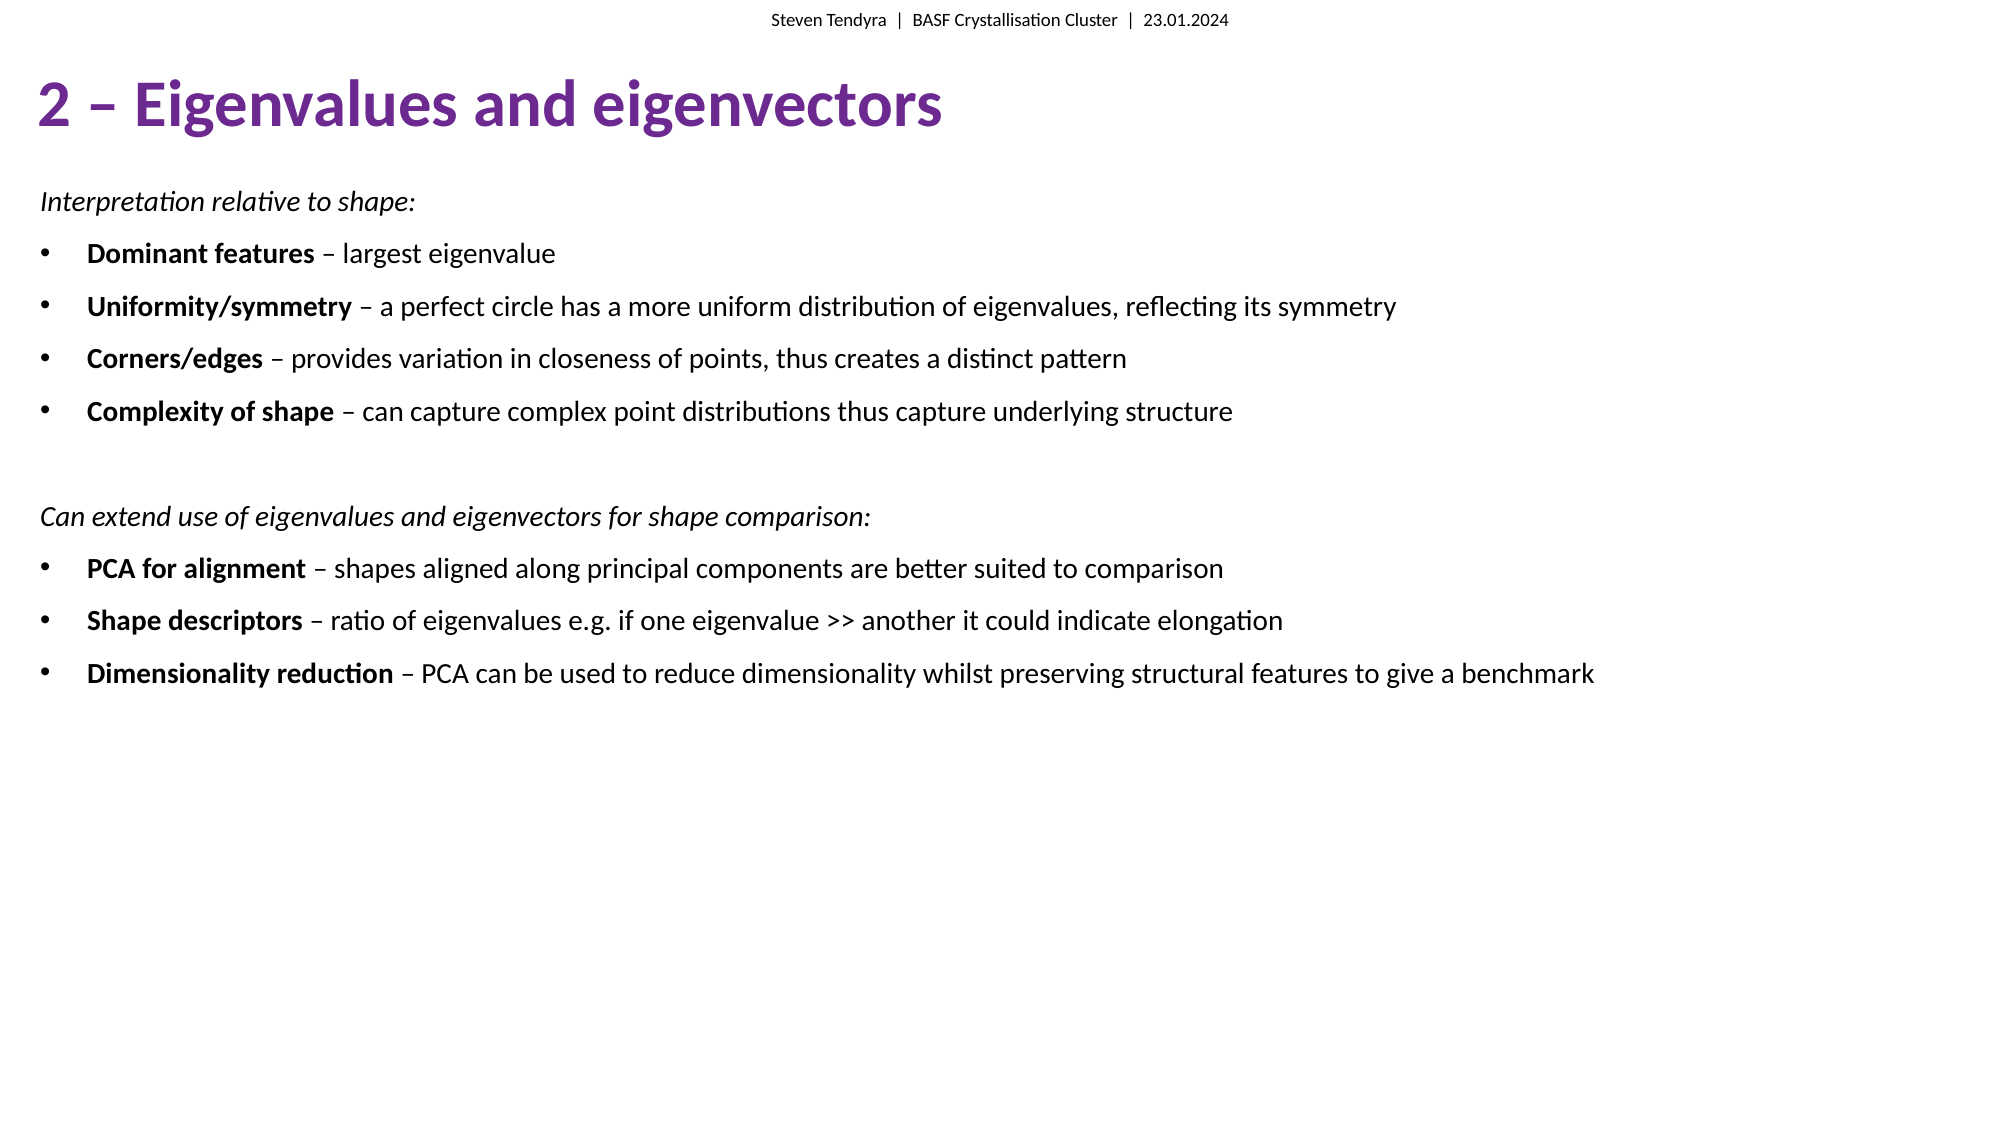

Steven Tendyra  |  BASF Crystallisation Cluster  |  23.01.2024
# 2 – Eigenvalues and eigenvectors
Interpretation relative to shape:
Dominant features – largest eigenvalue
Uniformity/symmetry – a perfect circle has a more uniform distribution of eigenvalues, reflecting its symmetry
Corners/edges – provides variation in closeness of points, thus creates a distinct pattern
Complexity of shape – can capture complex point distributions thus capture underlying structure

Can extend use of eigenvalues and eigenvectors for shape comparison:
PCA for alignment – shapes aligned along principal components are better suited to comparison
Shape descriptors – ratio of eigenvalues e.g. if one eigenvalue >> another it could indicate elongation
Dimensionality reduction – PCA can be used to reduce dimensionality whilst preserving structural features to give a benchmark